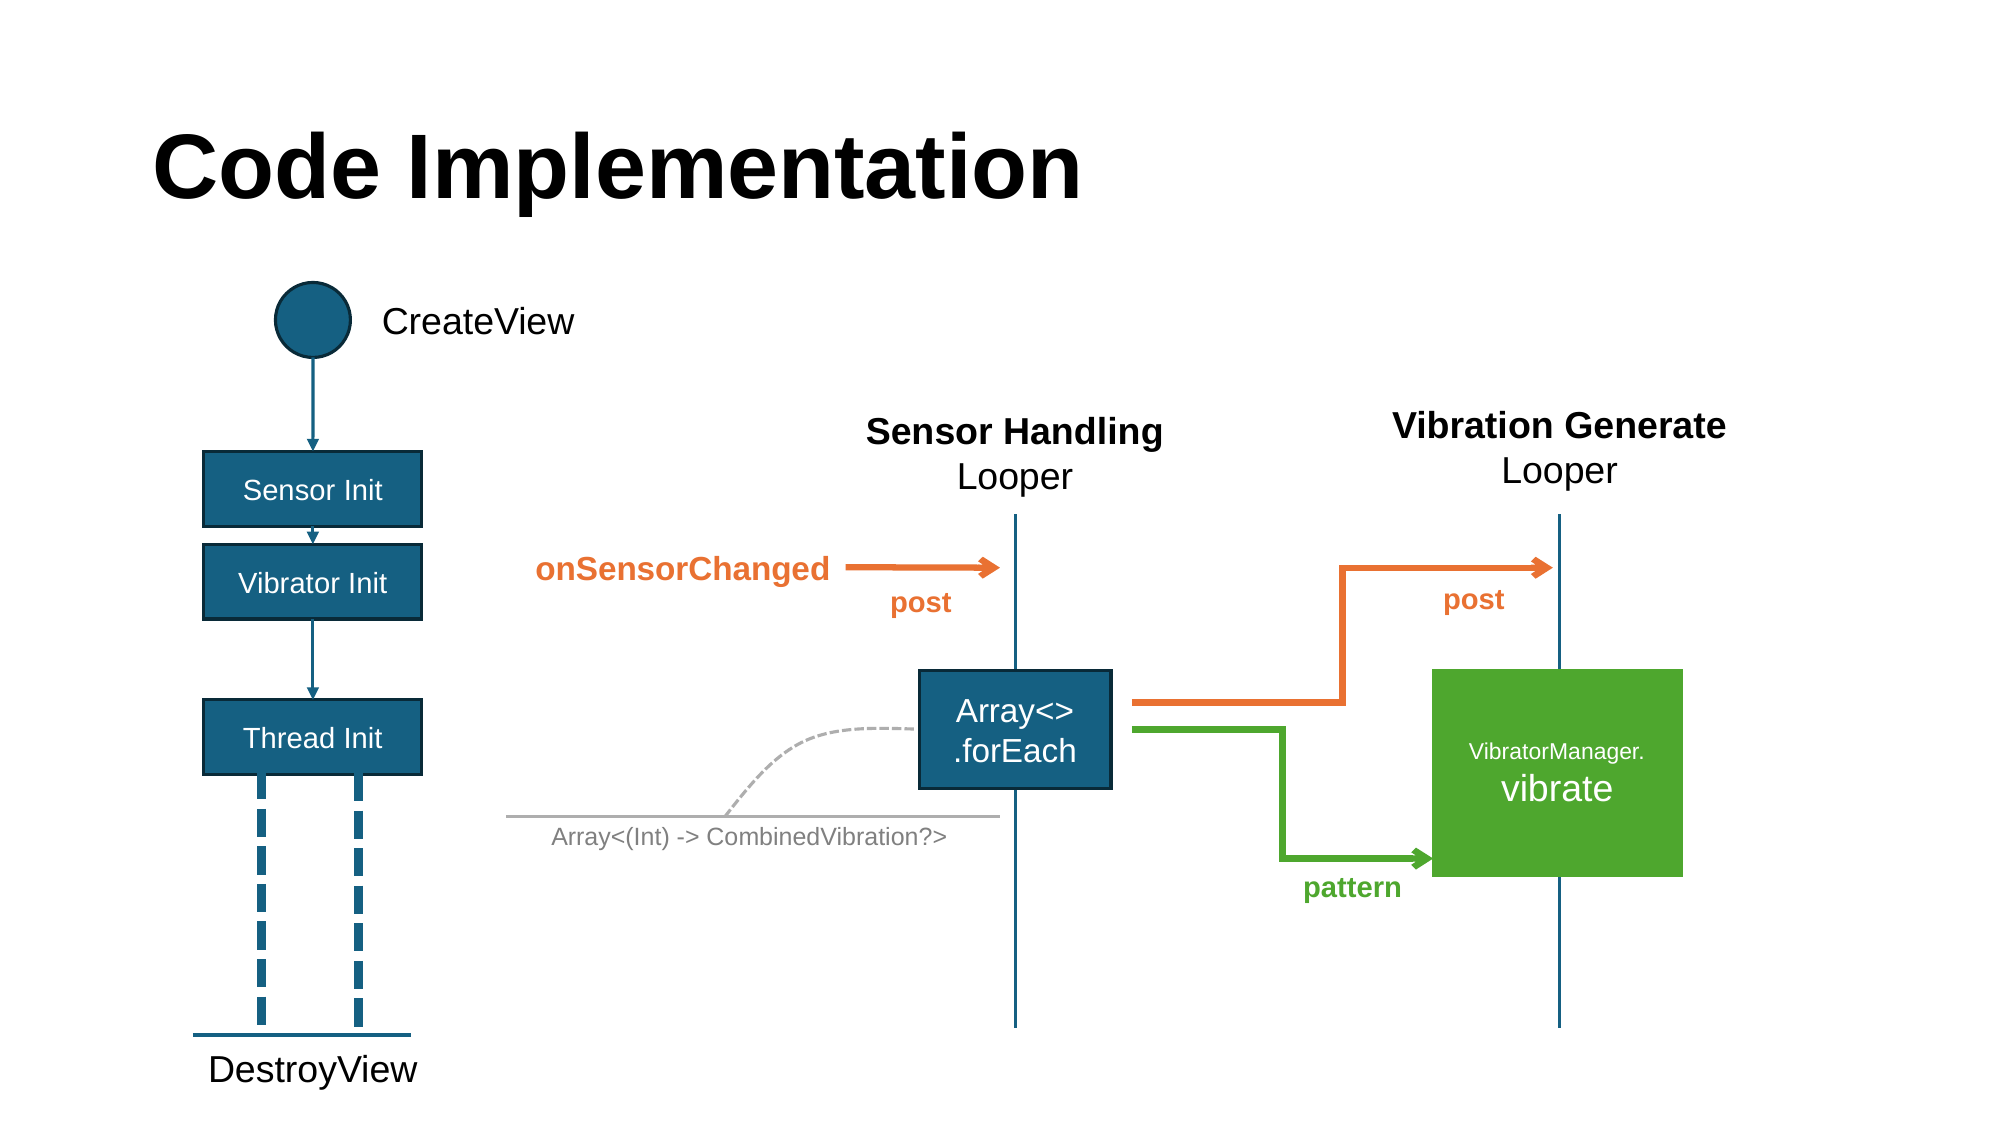

# Code Implementation

CreateView
Vibration Generate
Looper
Sensor Handling
Looper
Sensor Init
onSensorChanged
Vibrator Init
post
post
Array<>
.forEach
VibratorManager.
vibrate
Thread Init

Array<(Int) -> CombinedVibration?>
pattern
DestroyView